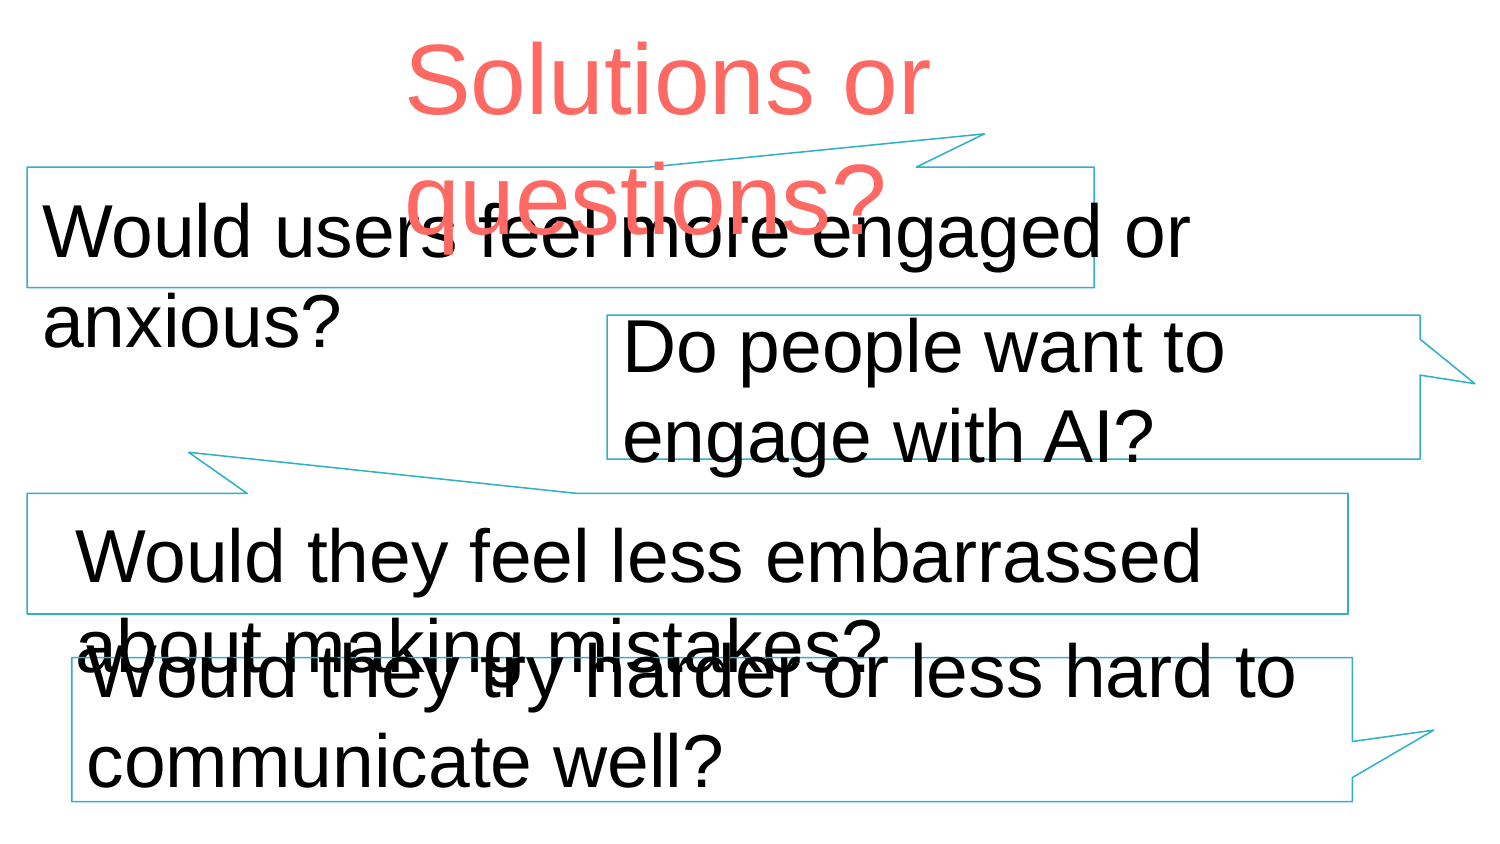

# Solutions or questions?

Would users feel more engaged or anxious?

Do people want to engage with AI?
Would they feel less embarrassed about making mistakes?

Would they try harder or less hard to communicate well?